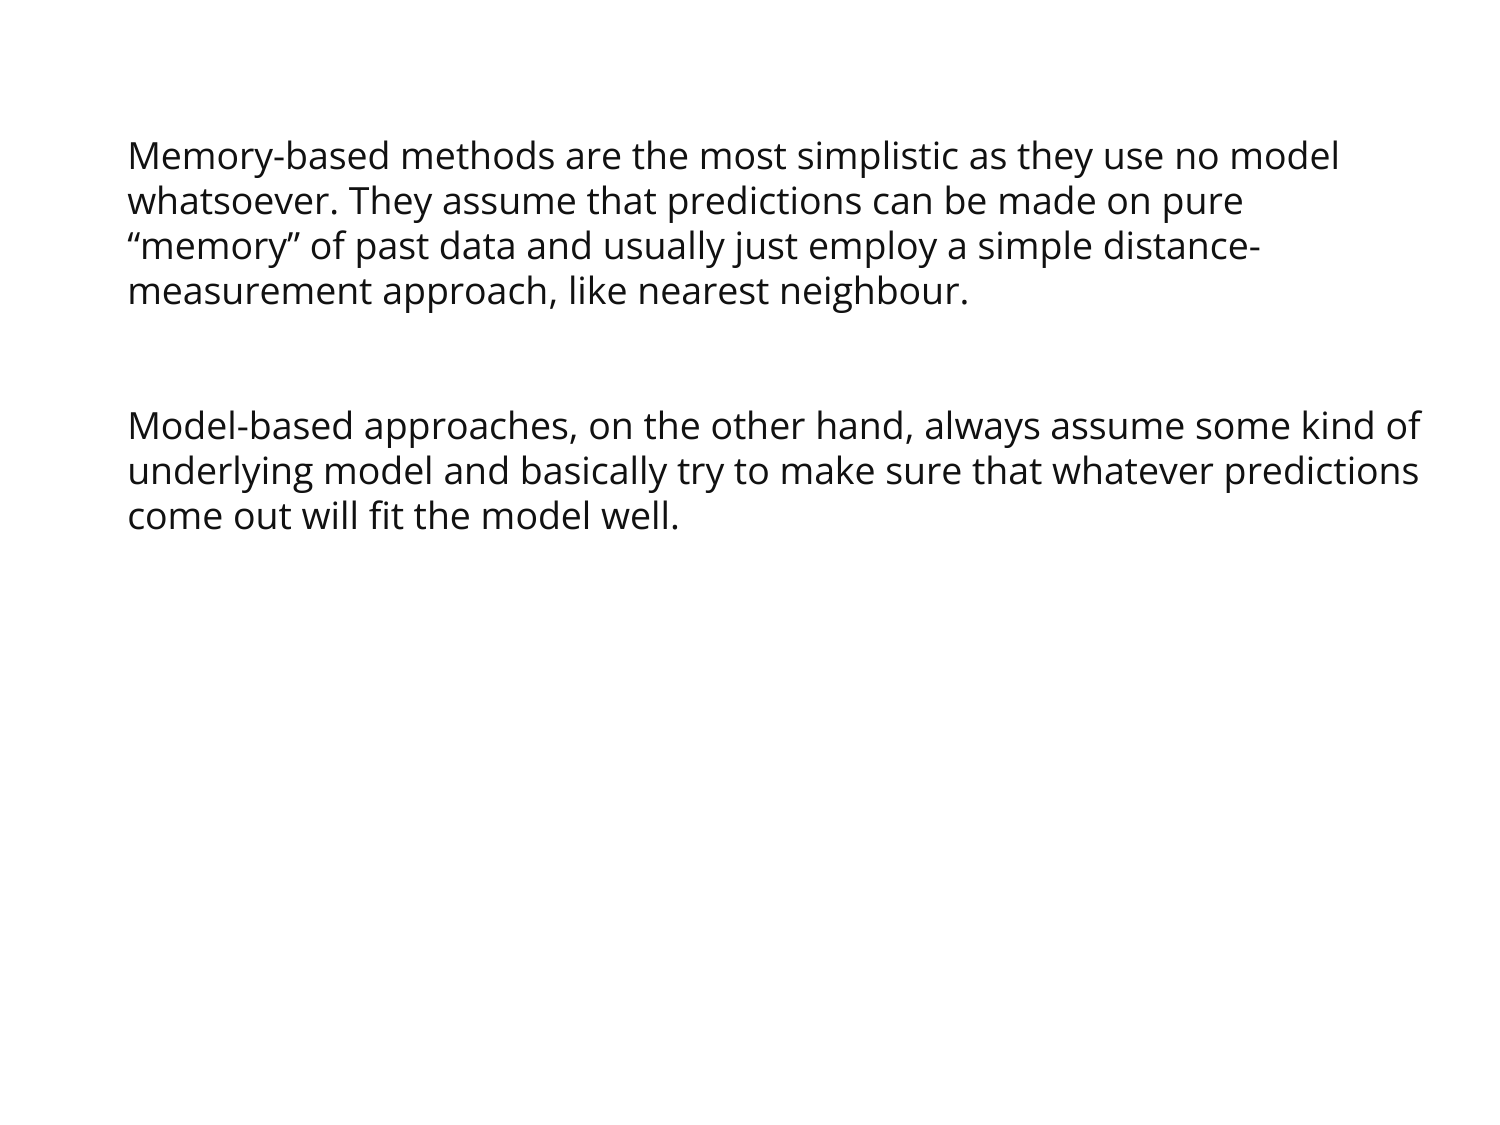

Memory-based methods are the most simplistic as they use no model whatsoever. They assume that predictions can be made on pure “memory” of past data and usually just employ a simple distance-measurement approach, like nearest neighbour.

Model-based approaches, on the other hand, always assume some kind of underlying model and basically try to make sure that whatever predictions come out will fit the model well.